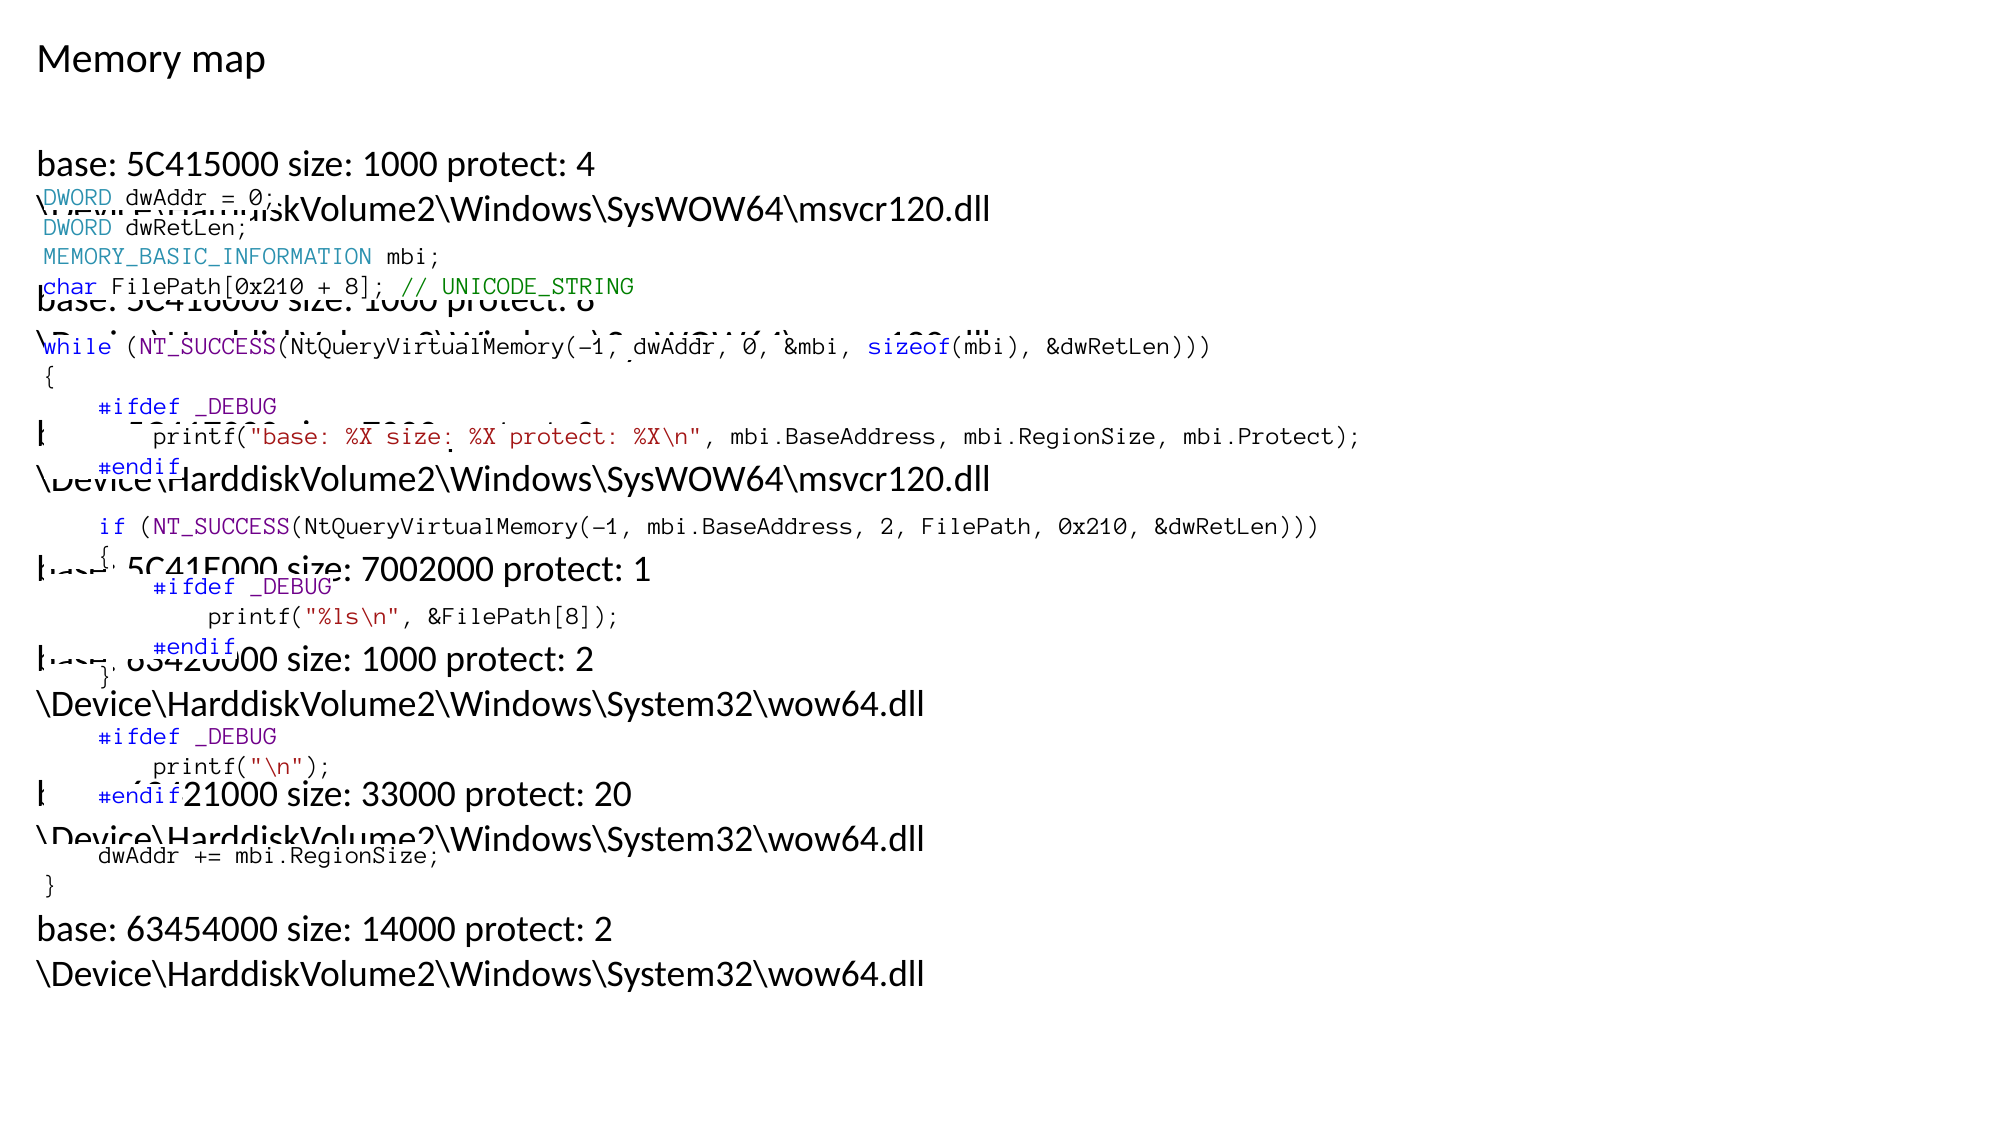

Memory map
base: 5C415000 size: 1000 protect: 4
\Device\HarddiskVolume2\Windows\SysWOW64\msvcr120.dll

base: 5C416000 size: 1000 protect: 8
\Device\HarddiskVolume2\Windows\SysWOW64\msvcr120.dll

base: 5C417000 size: 7000 protect: 2
\Device\HarddiskVolume2\Windows\SysWOW64\msvcr120.dll

base: 5C41E000 size: 7002000 protect: 1

base: 63420000 size: 1000 protect: 2
\Device\HarddiskVolume2\Windows\System32\wow64.dll

base: 63421000 size: 33000 protect: 20
\Device\HarddiskVolume2\Windows\System32\wow64.dll

base: 63454000 size: 14000 protect: 2
\Device\HarddiskVolume2\Windows\System32\wow64.dll
DWORD dwAddr = 0;
DWORD dwRetLen;
MEMORY_BASIC_INFORMATION mbi;
char FilePath[0x210 + 8]; // UNICODE_STRING

while (NT_SUCCESS(NtQueryVirtualMemory(-1, dwAddr, 0, &mbi, sizeof(mbi), &dwRetLen)))
{
    #ifdef _DEBUG
        printf("base: %X size: %X protect: %X\n", mbi.BaseAddress, mbi.RegionSize, mbi.Protect);
    #endif

    if (NT_SUCCESS(NtQueryVirtualMemory(-1, mbi.BaseAddress, 2, FilePath, 0x210, &dwRetLen)))
    {
        #ifdef _DEBUG
            printf("%ls\n", &FilePath[8]);
        #endif
    }

    #ifdef _DEBUG
        printf("\n");
    #endif

    dwAddr += mbi.RegionSize;
}